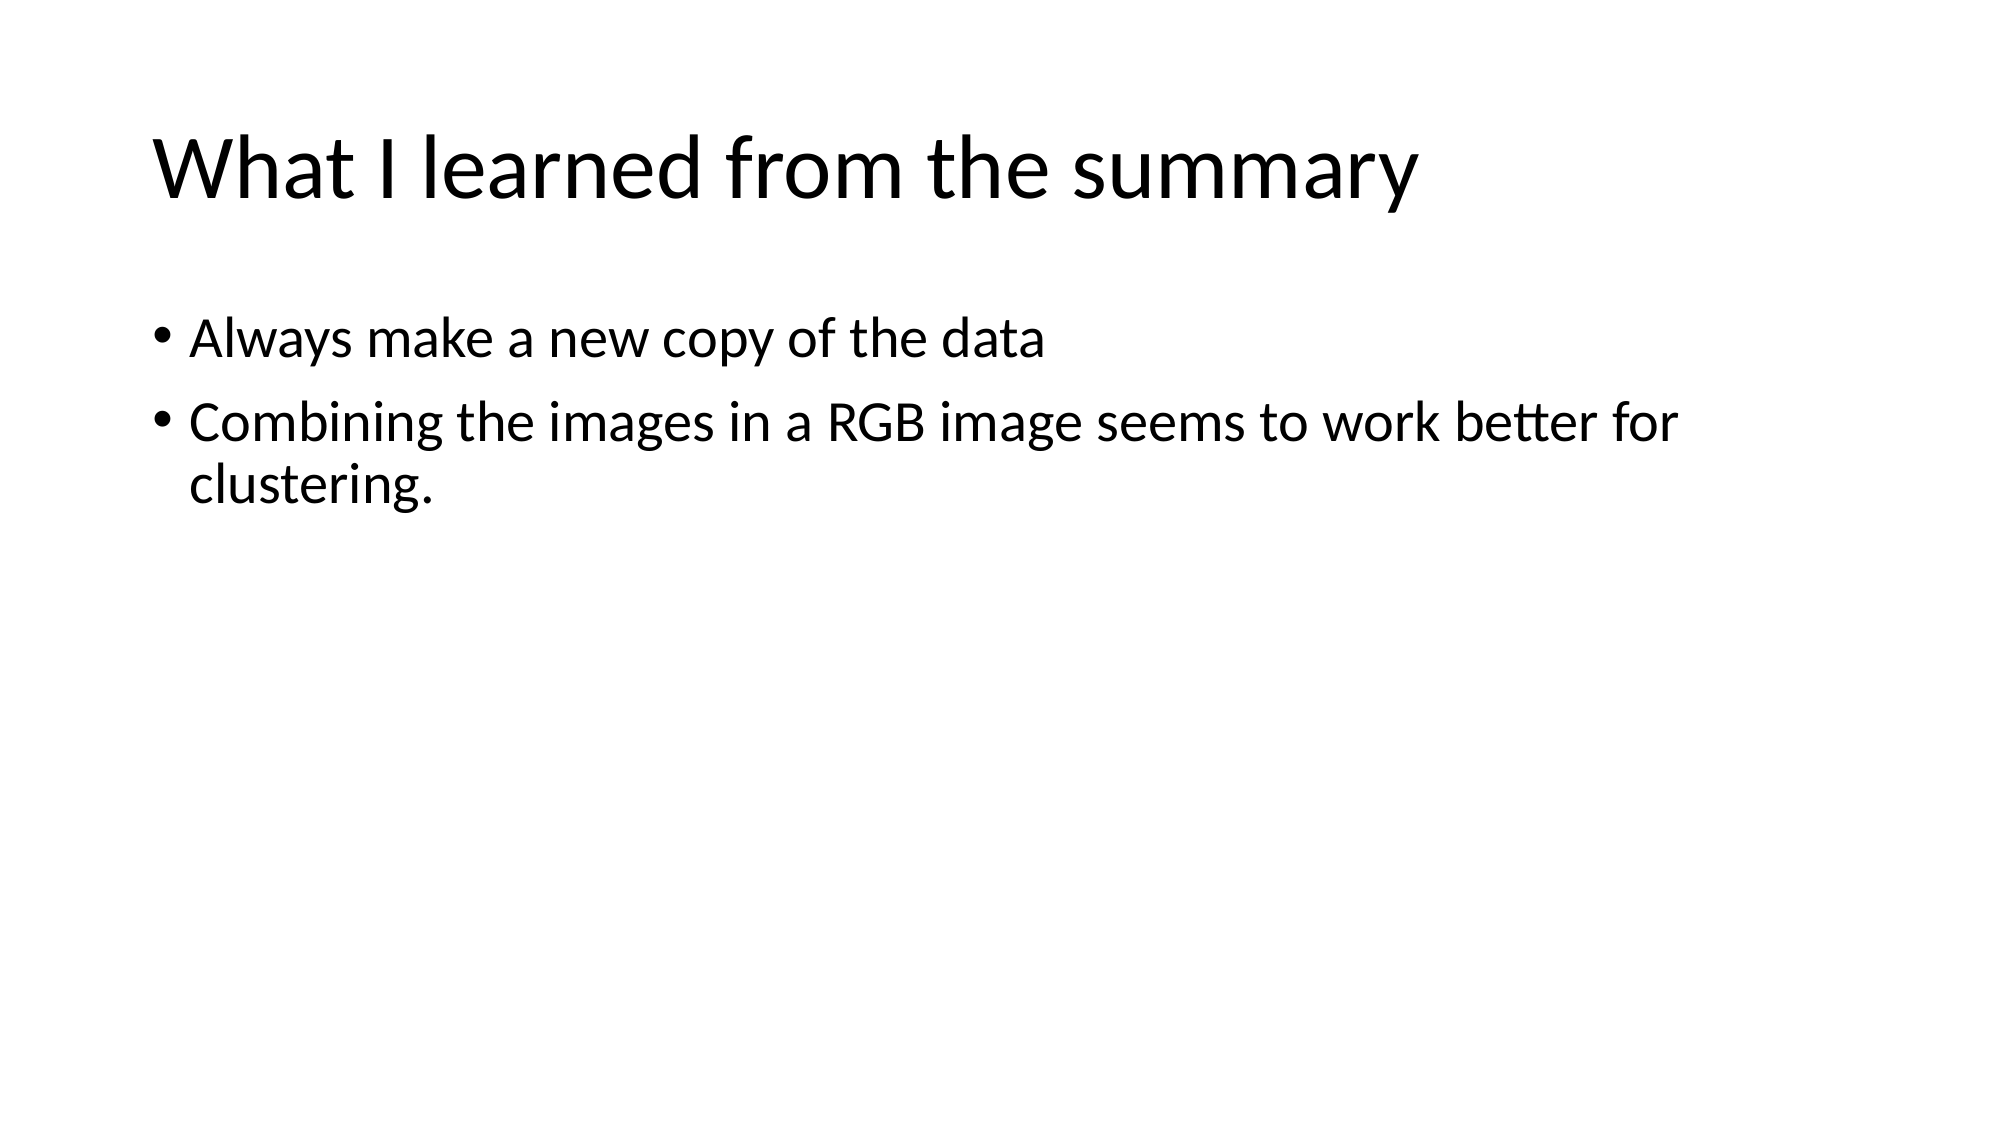

# What I learned from the summary
Always make a new copy of the data
Combining the images in a RGB image seems to work better for clustering.